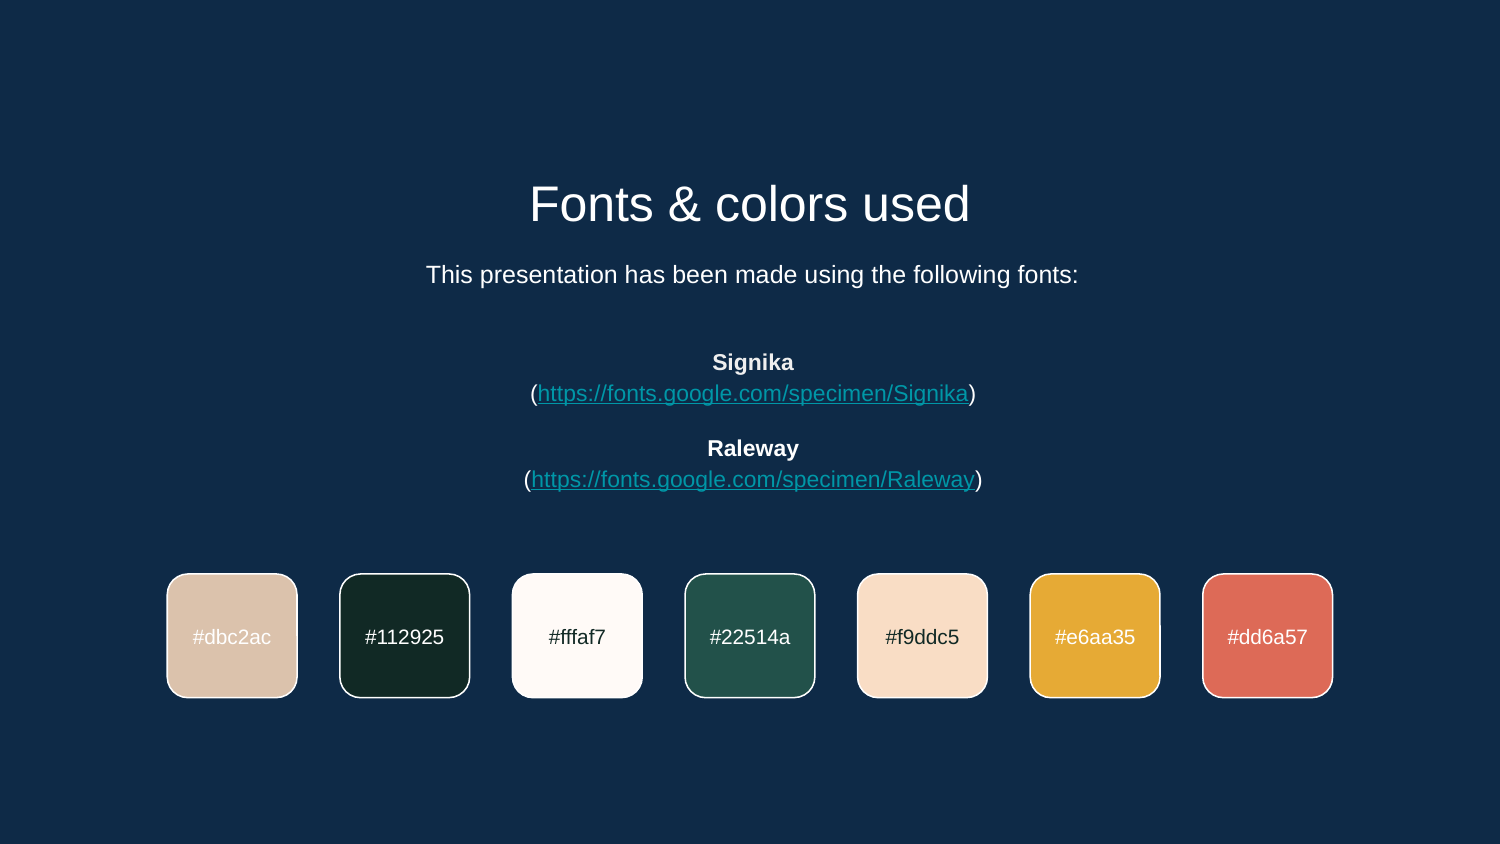

Fonts & colors used
This presentation has been made using the following fonts:

Signika
(https://fonts.google.com/specimen/Signika)

Raleway
(https://fonts.google.com/specimen/Raleway)

#dbc2ac

#112925

#fffaf7

#22514a

#f9ddc5

#e6aa35

#dd6a57